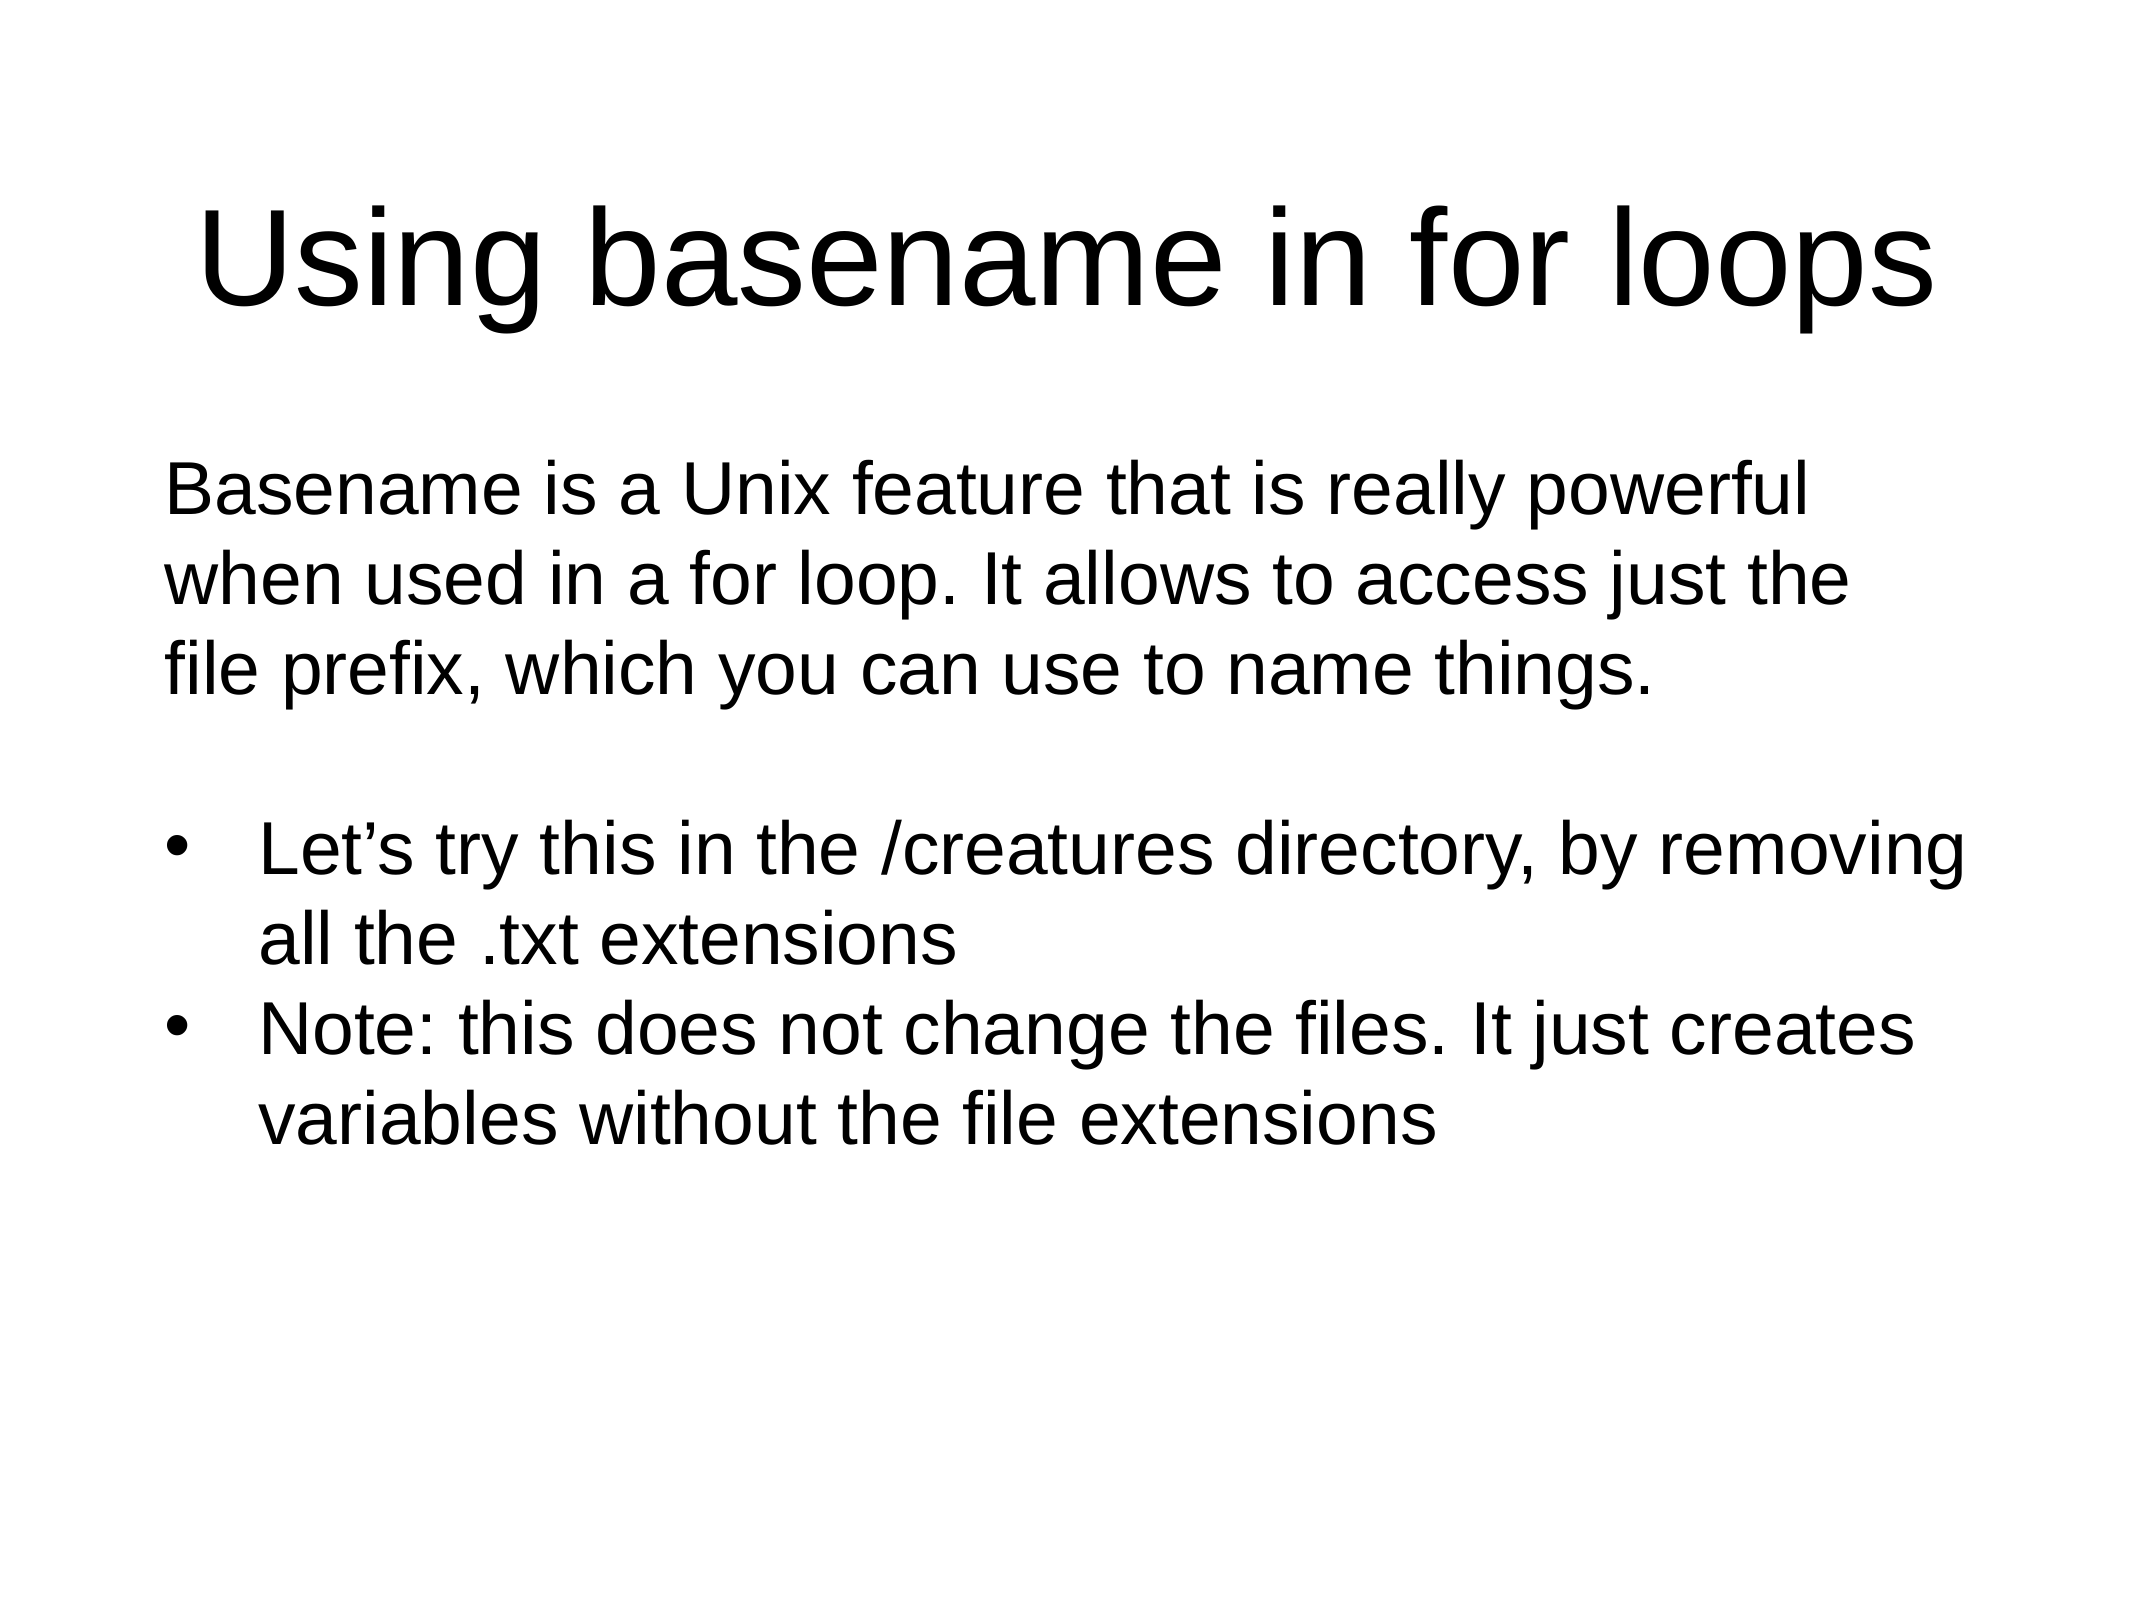

# Using basename in for loops
Basename is a Unix feature that is really powerful when used in a for loop. It allows to access just the file prefix, which you can use to name things.

Let’s try this in the /creatures directory, by removing all the .txt extensions
Note: this does not change the files. It just creates variables without the file extensions